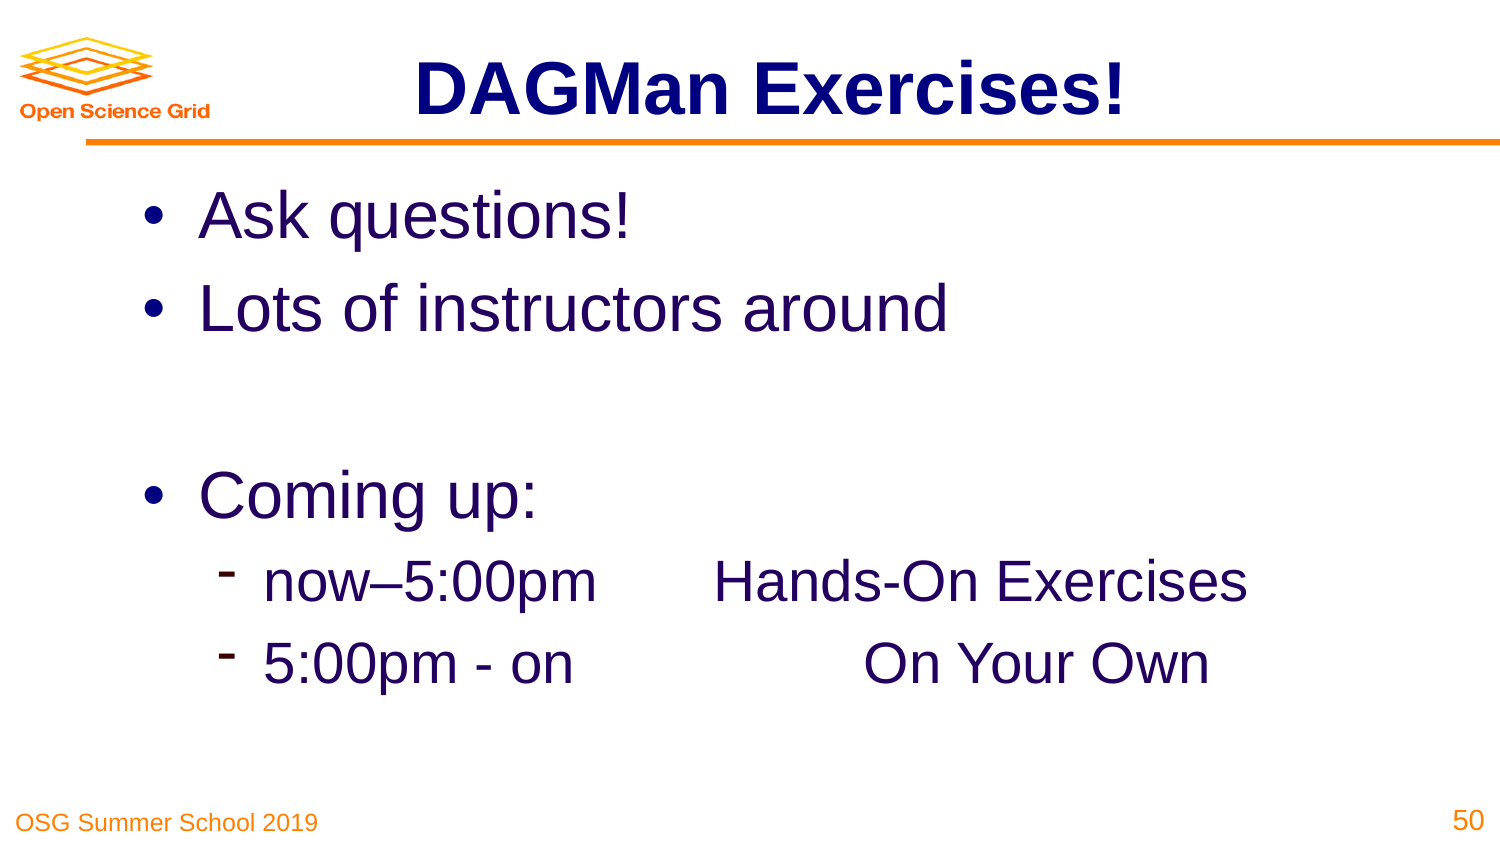

# DAGMan Exercises!
Ask questions!
Lots of instructors around

Coming up:
now–5:00pm 	Hands-On Exercises
5:00pm - on		On Your Own
50